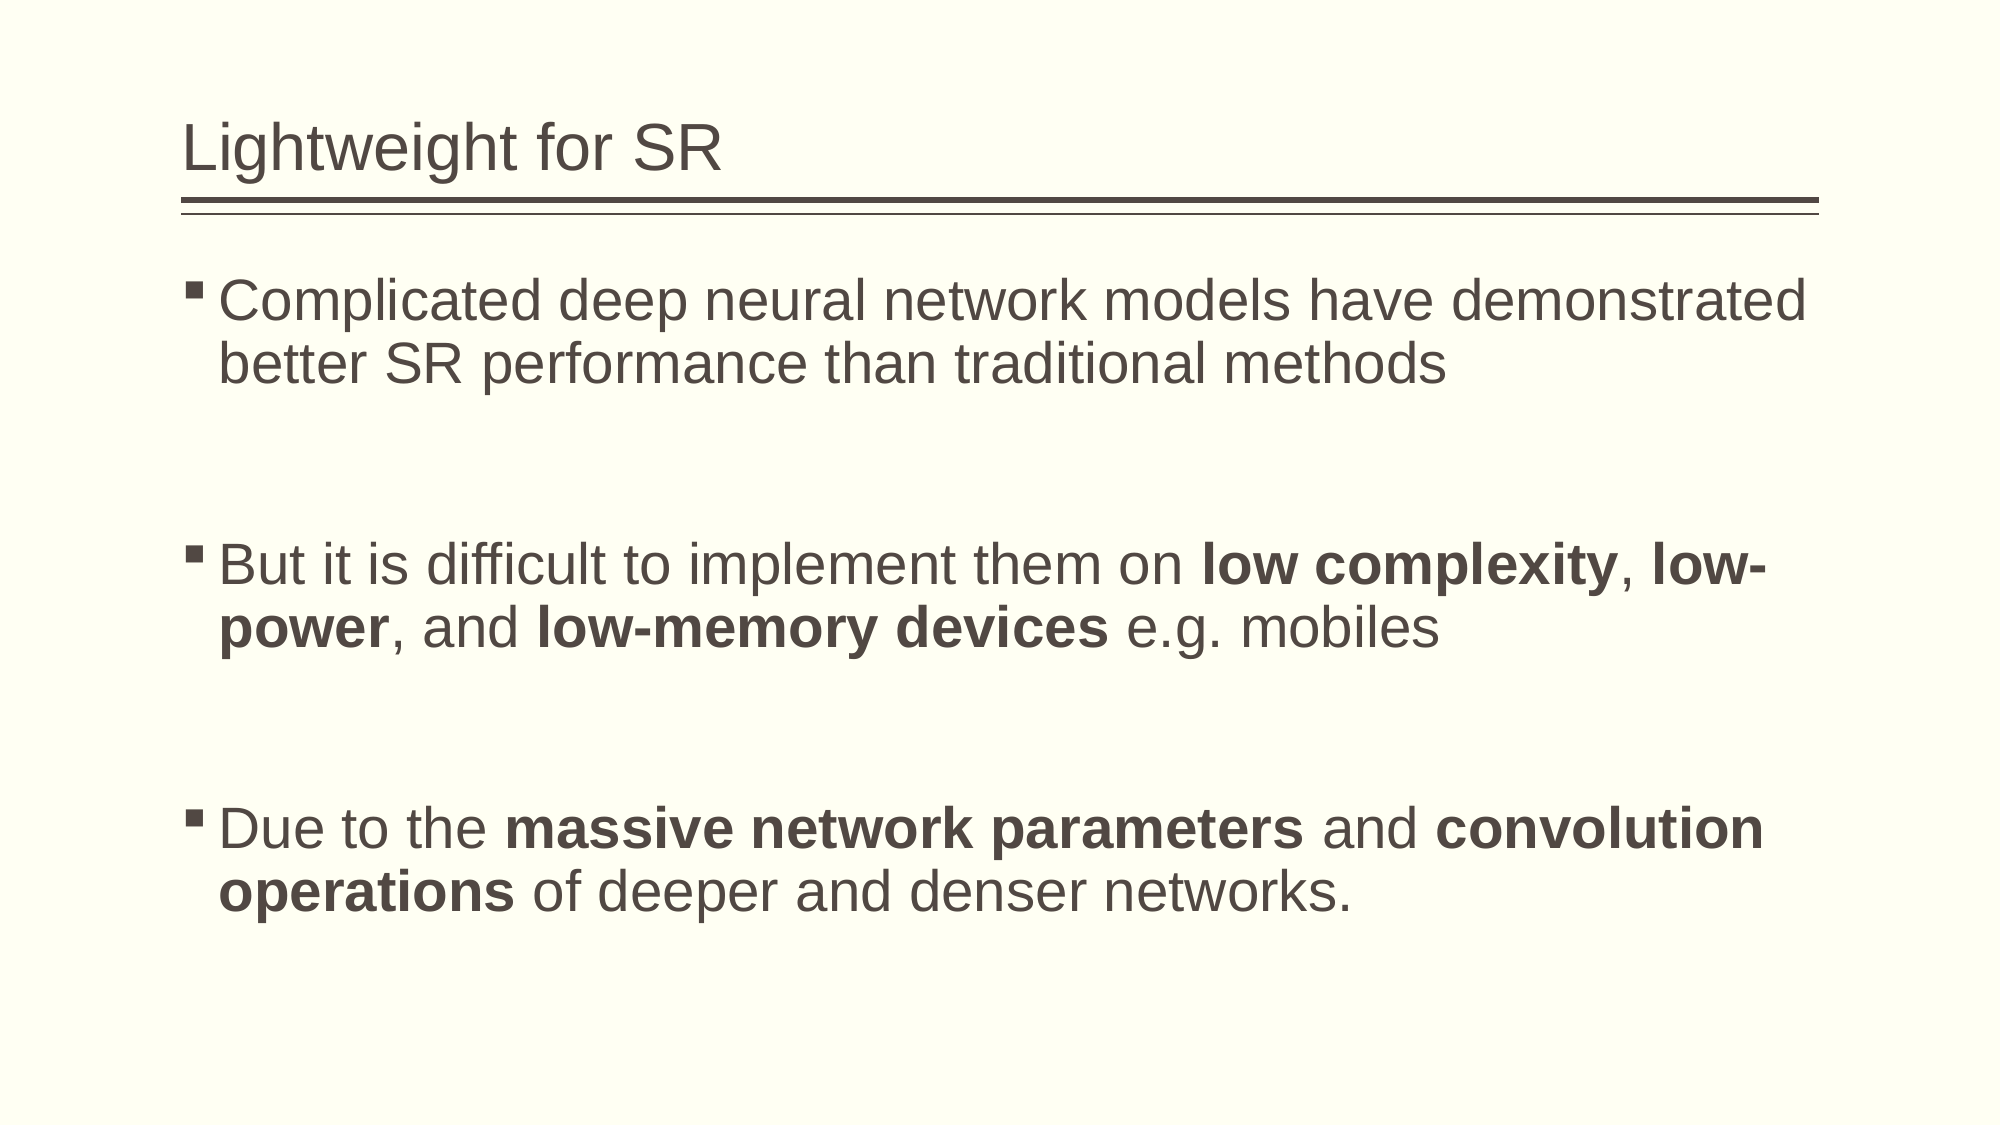

# Lightweight for SR
Complicated deep neural network models have demonstrated better SR performance than traditional methods

But it is difficult to implement them on low complexity, low-power, and low-memory devices e.g. mobiles

Due to the massive network parameters and convolution operations of deeper and denser networks.